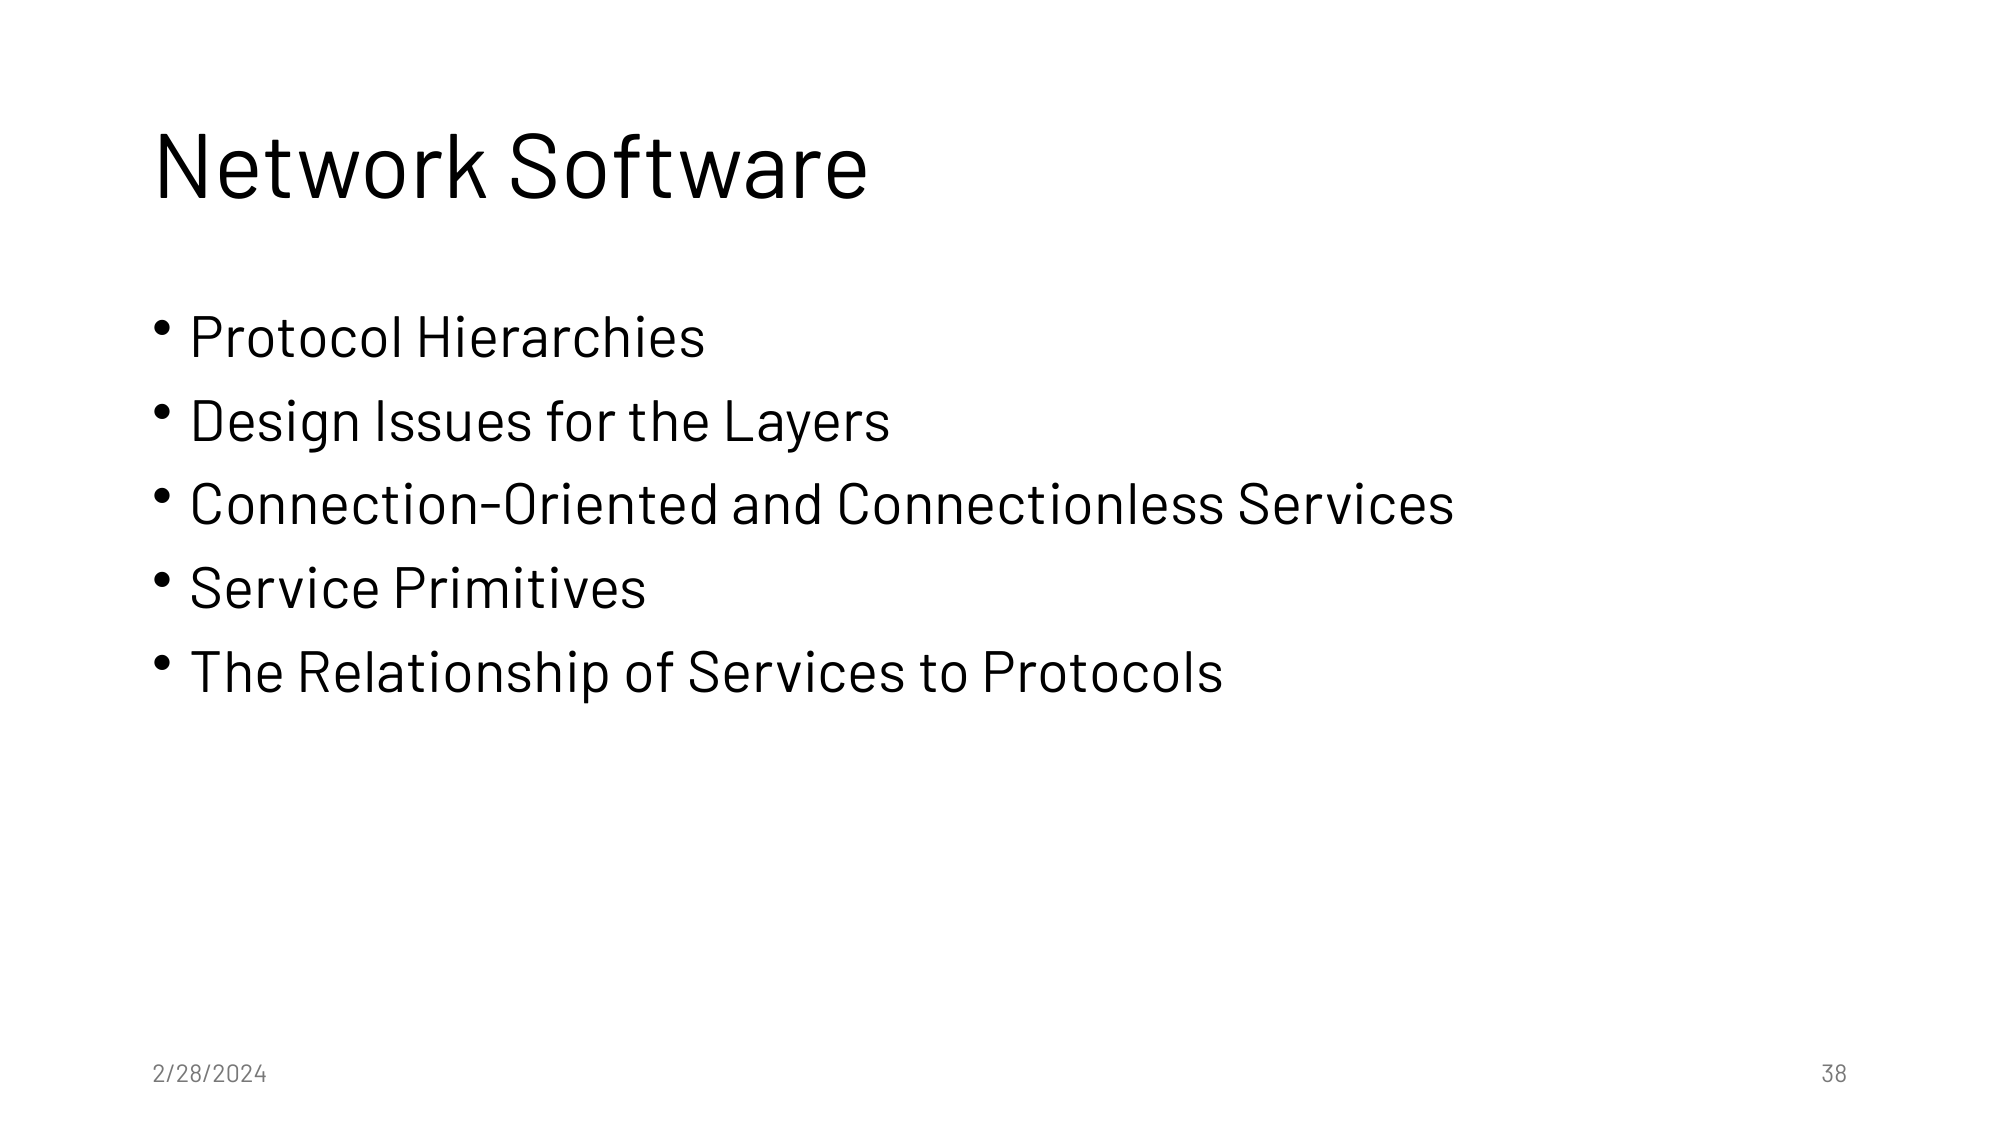

# Network Software
Protocol Hierarchies
Design Issues for the Layers
Connection-Oriented and Connectionless Services
Service Primitives
The Relationship of Services to Protocols

2/28/2024
38